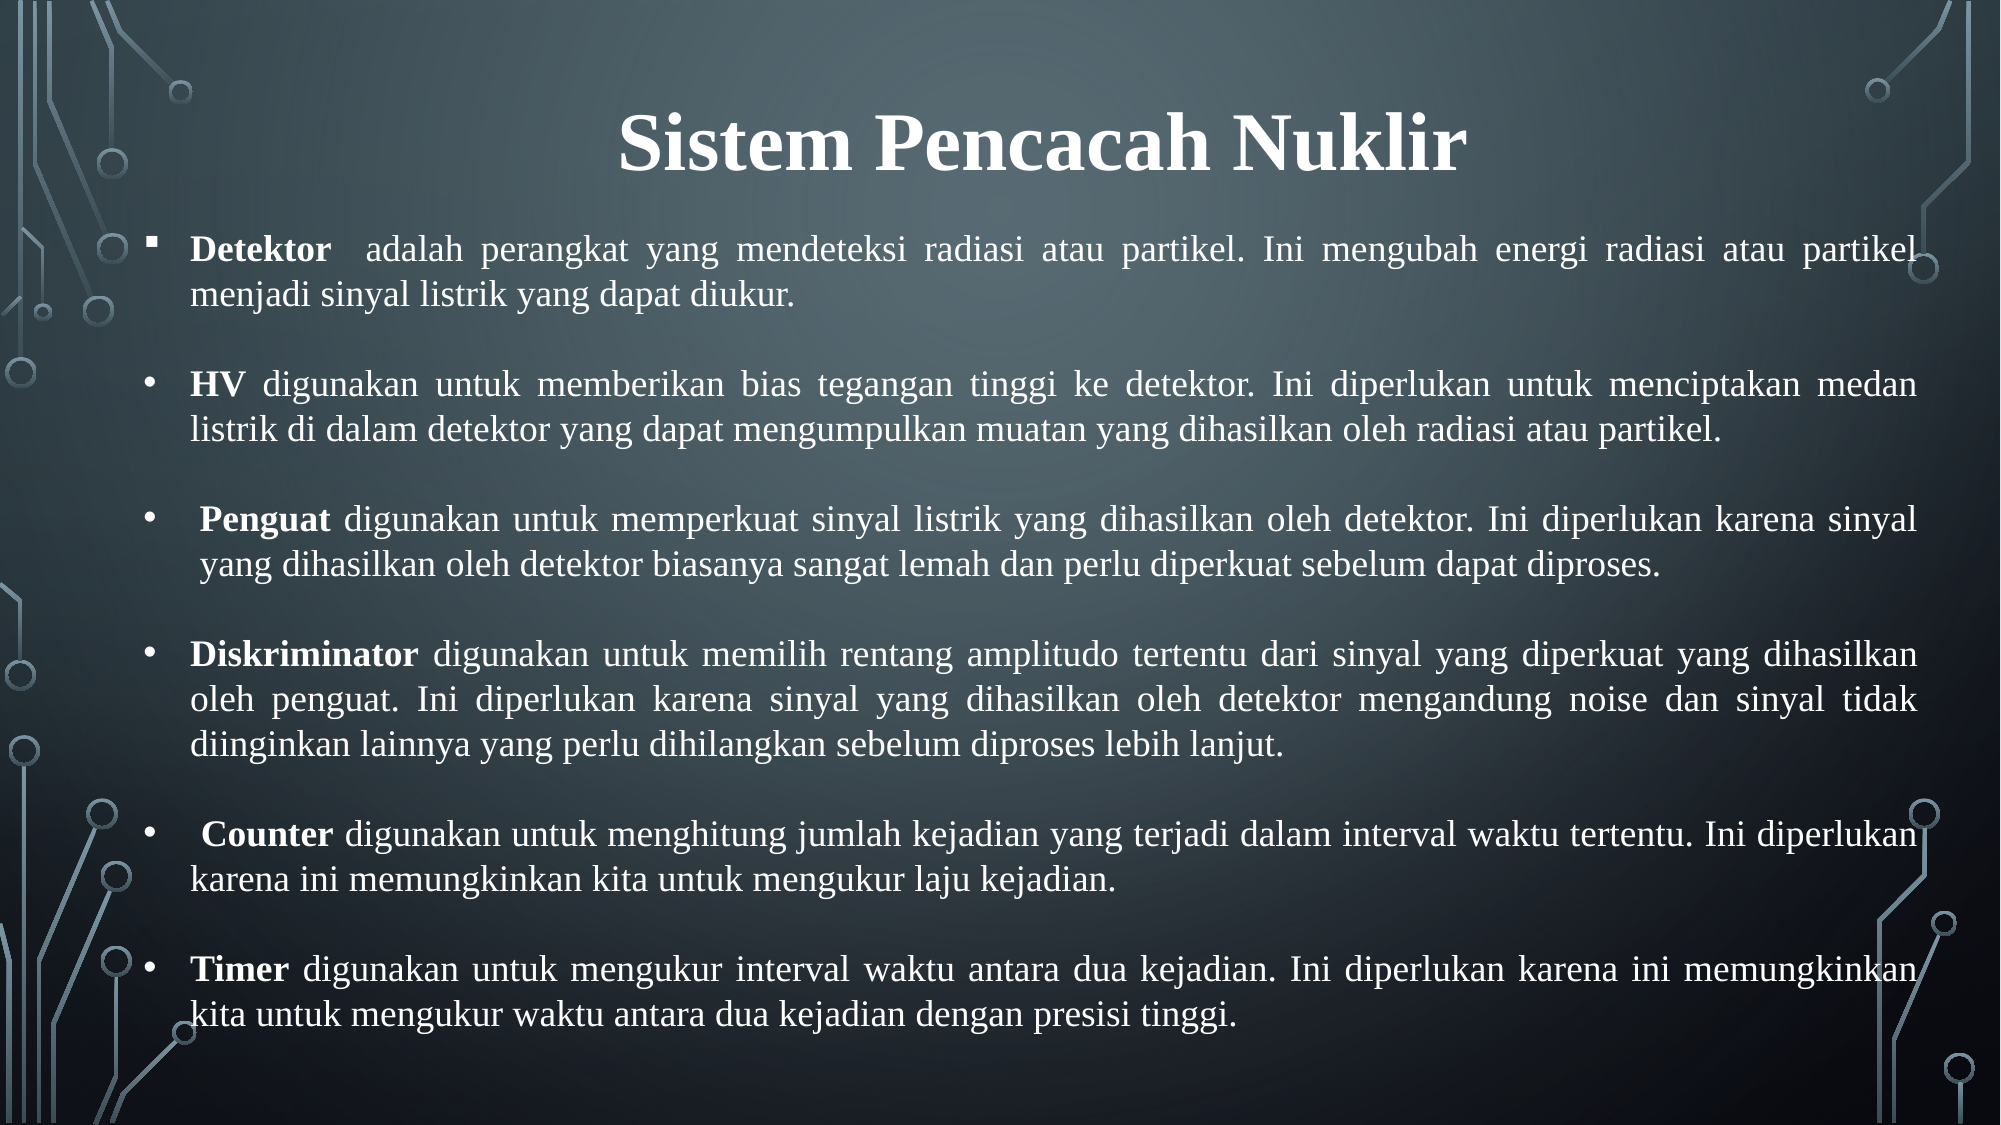

Sistem Pencacah Nuklir

Detektor  adalah perangkat yang mendeteksi radiasi atau partikel. Ini mengubah energi radiasi atau partikel menjadi sinyal listrik yang dapat diukur.

HV digunakan untuk memberikan bias tegangan tinggi ke detektor. Ini diperlukan untuk menciptakan medan listrik di dalam detektor yang dapat mengumpulkan muatan yang dihasilkan oleh radiasi atau partikel.

Penguat digunakan untuk memperkuat sinyal listrik yang dihasilkan oleh detektor. Ini diperlukan karena sinyal yang dihasilkan oleh detektor biasanya sangat lemah dan perlu diperkuat sebelum dapat diproses.

Diskriminator digunakan untuk memilih rentang amplitudo tertentu dari sinyal yang diperkuat yang dihasilkan oleh penguat. Ini diperlukan karena sinyal yang dihasilkan oleh detektor mengandung noise dan sinyal tidak diinginkan lainnya yang perlu dihilangkan sebelum diproses lebih lanjut.

 Counter digunakan untuk menghitung jumlah kejadian yang terjadi dalam interval waktu tertentu. Ini diperlukan karena ini memungkinkan kita untuk mengukur laju kejadian.

Timer digunakan untuk mengukur interval waktu antara dua kejadian. Ini diperlukan karena ini memungkinkan kita untuk mengukur waktu antara dua kejadian dengan presisi tinggi.